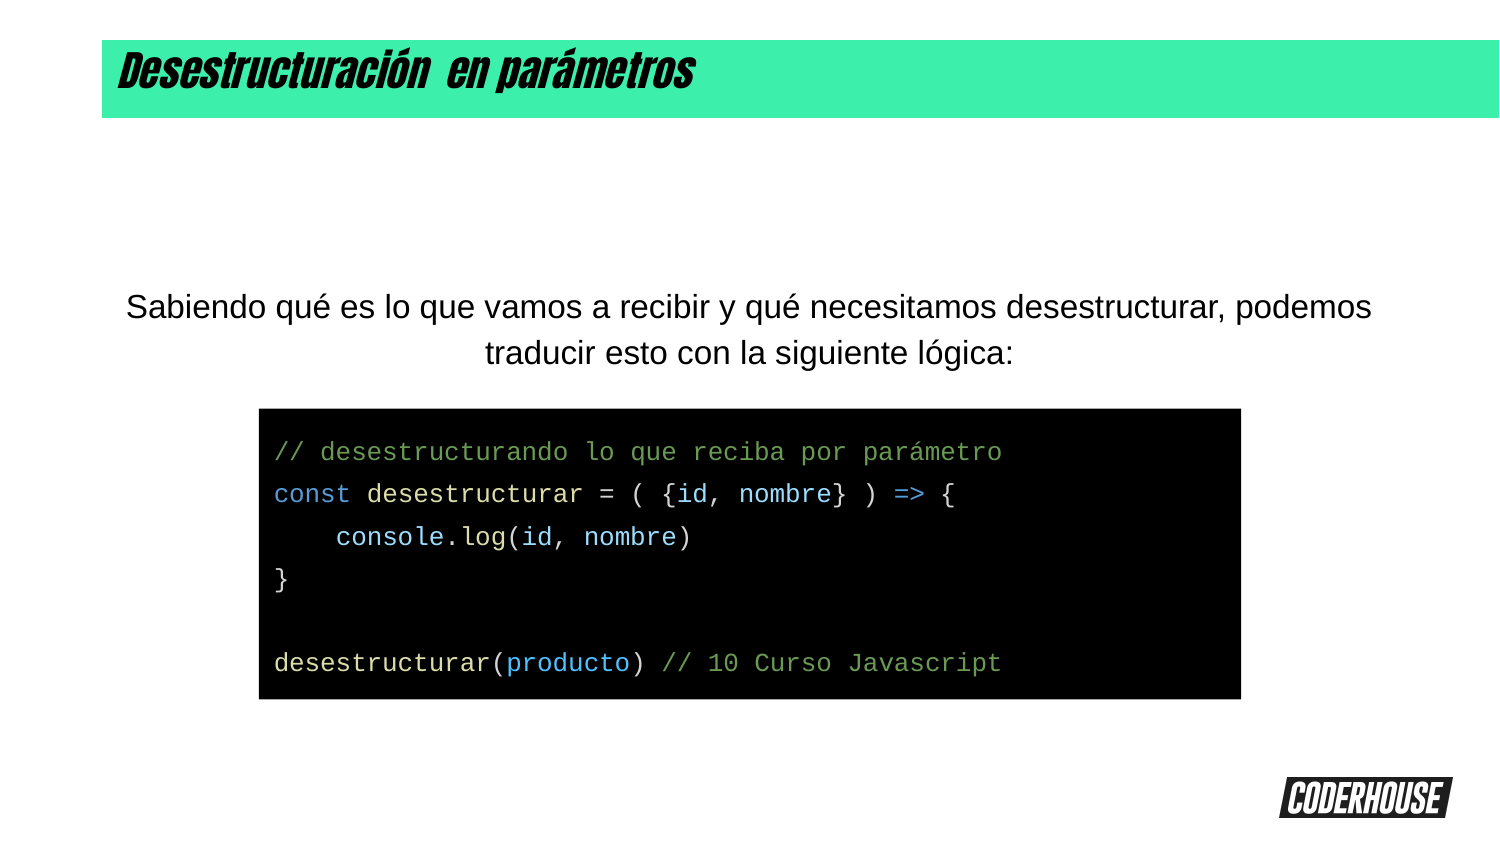

Desestructuración en parámetros
Sabiendo qué es lo que vamos a recibir y qué necesitamos desestructurar, podemos traducir esto con la siguiente lógica:

// desestructurando lo que reciba por parámetro
const desestructurar = ( {id, nombre} ) => {
    console.log(id, nombre)
}

desestructurar(producto) // 10 Curso Javascript